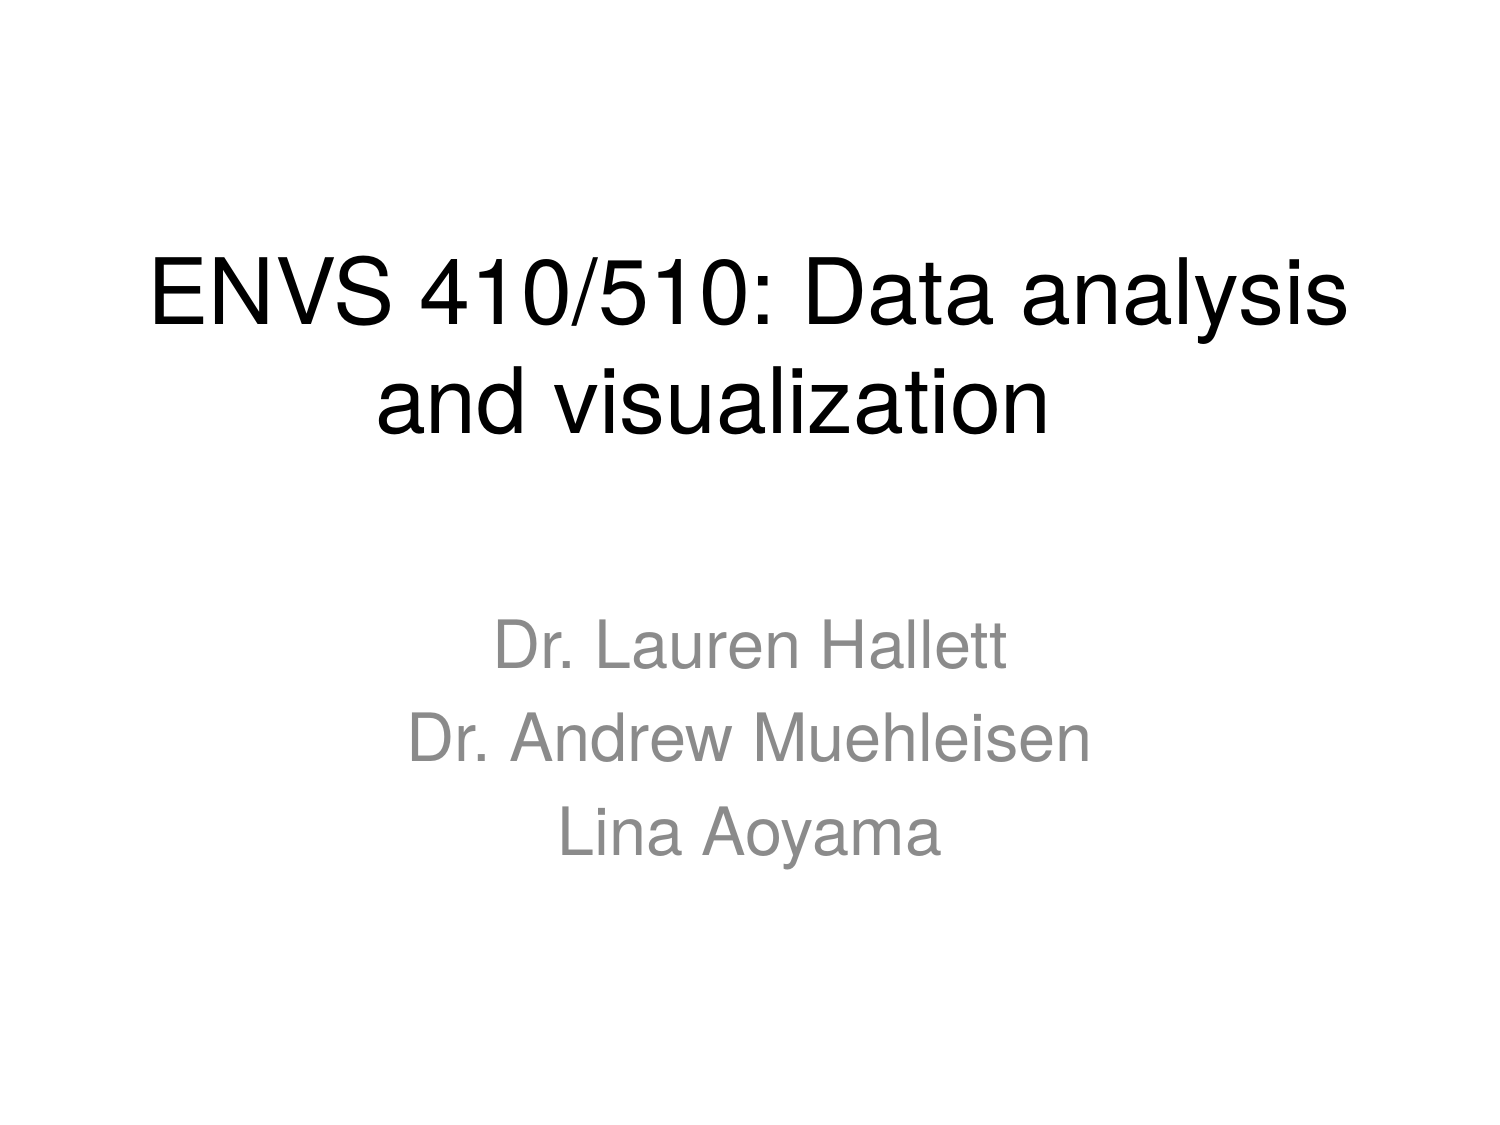

# ENVS 410/510: Data analysis and visualization
Dr. Lauren Hallett
Dr. Andrew Muehleisen
Lina Aoyama